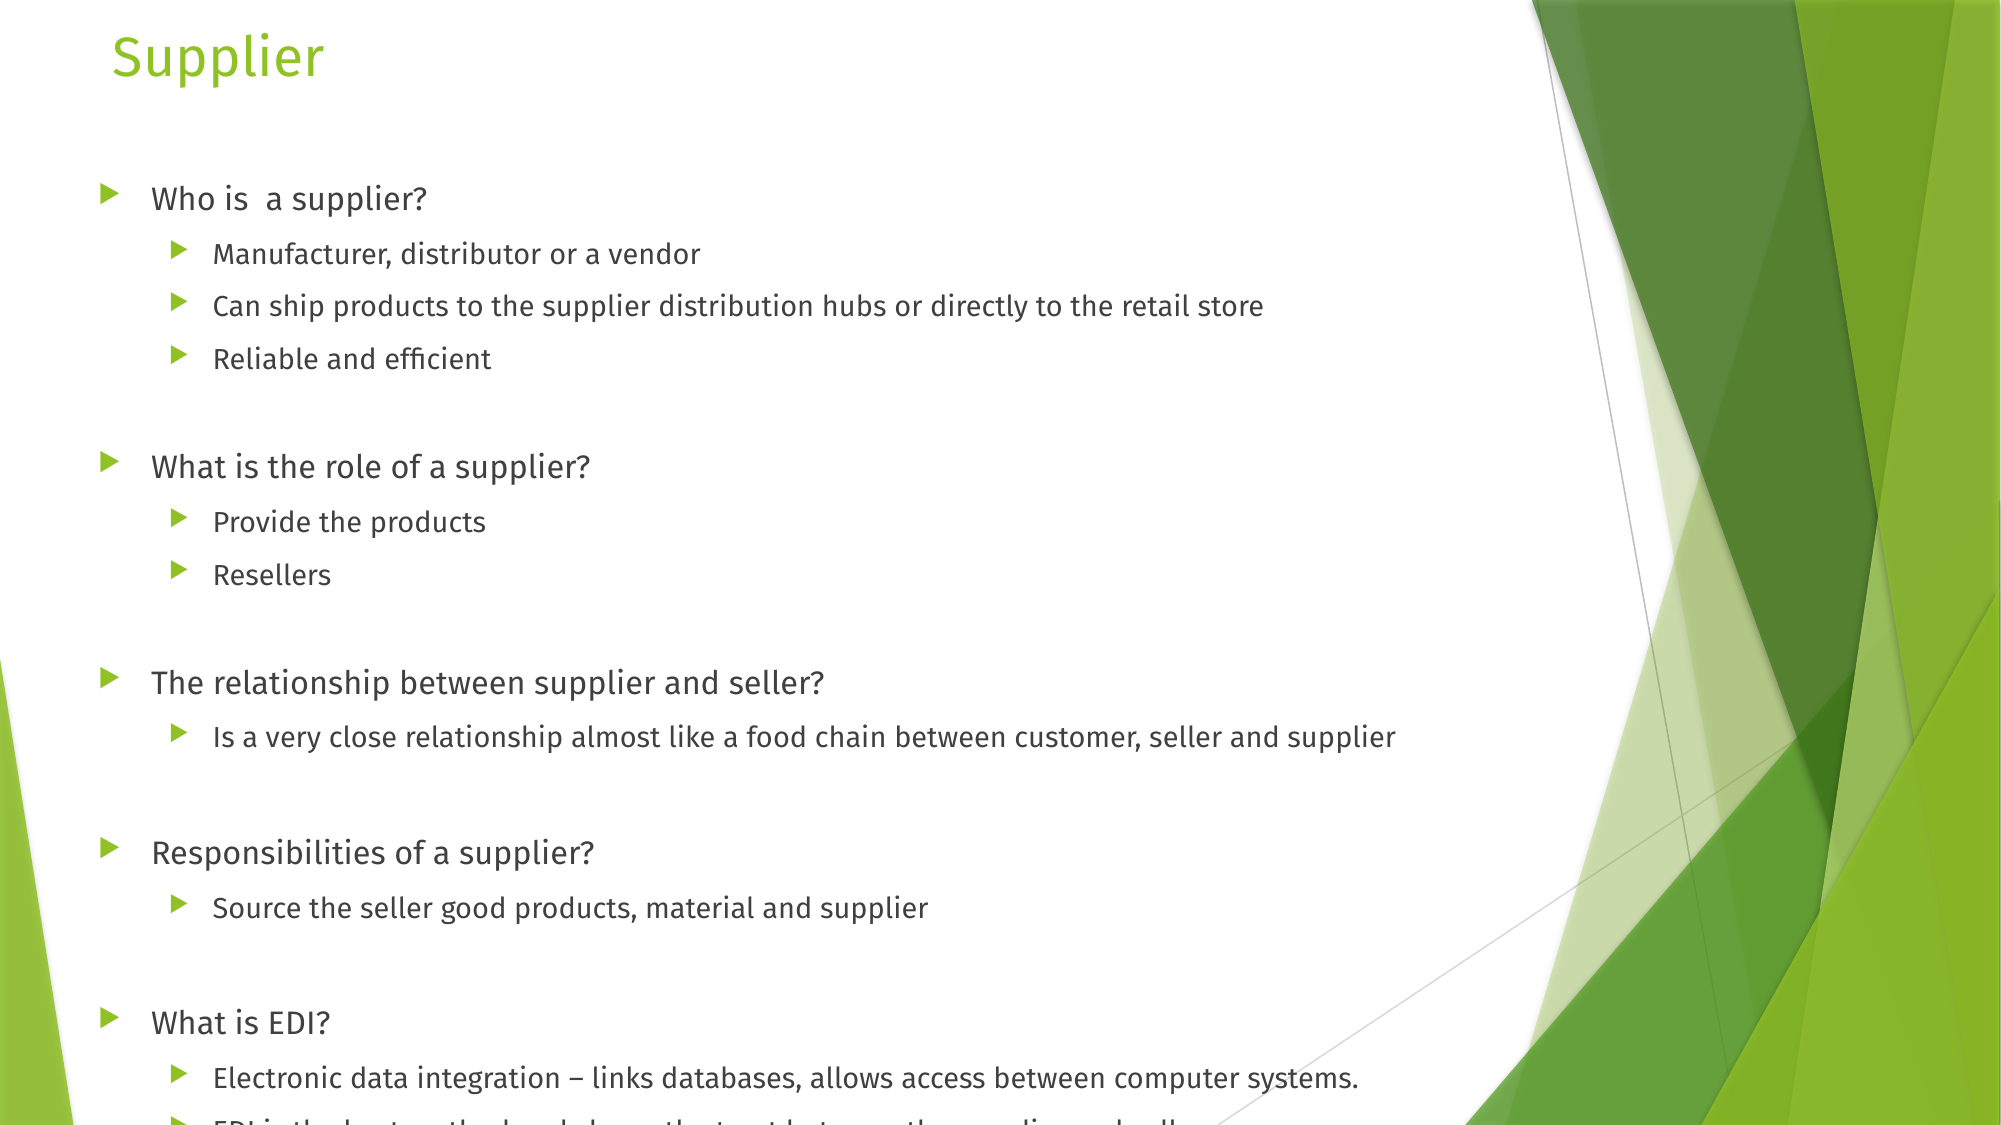

# Supplier
Who is  a supplier?
Manufacturer, distributor or a vendor
Can ship products to the supplier distribution hubs or directly to the retail store
Reliable and efficient

What is the role of a supplier?
Provide the products
Resellers

The relationship between supplier and seller?
Is a very close relationship almost like a food chain between customer, seller and supplier

Responsibilities of a supplier?
Source the seller good products, material and supplier

What is EDI?
Electronic data integration – links databases, allows access between computer systems.
EDI is the best method and shows the trust between the supplier and seller